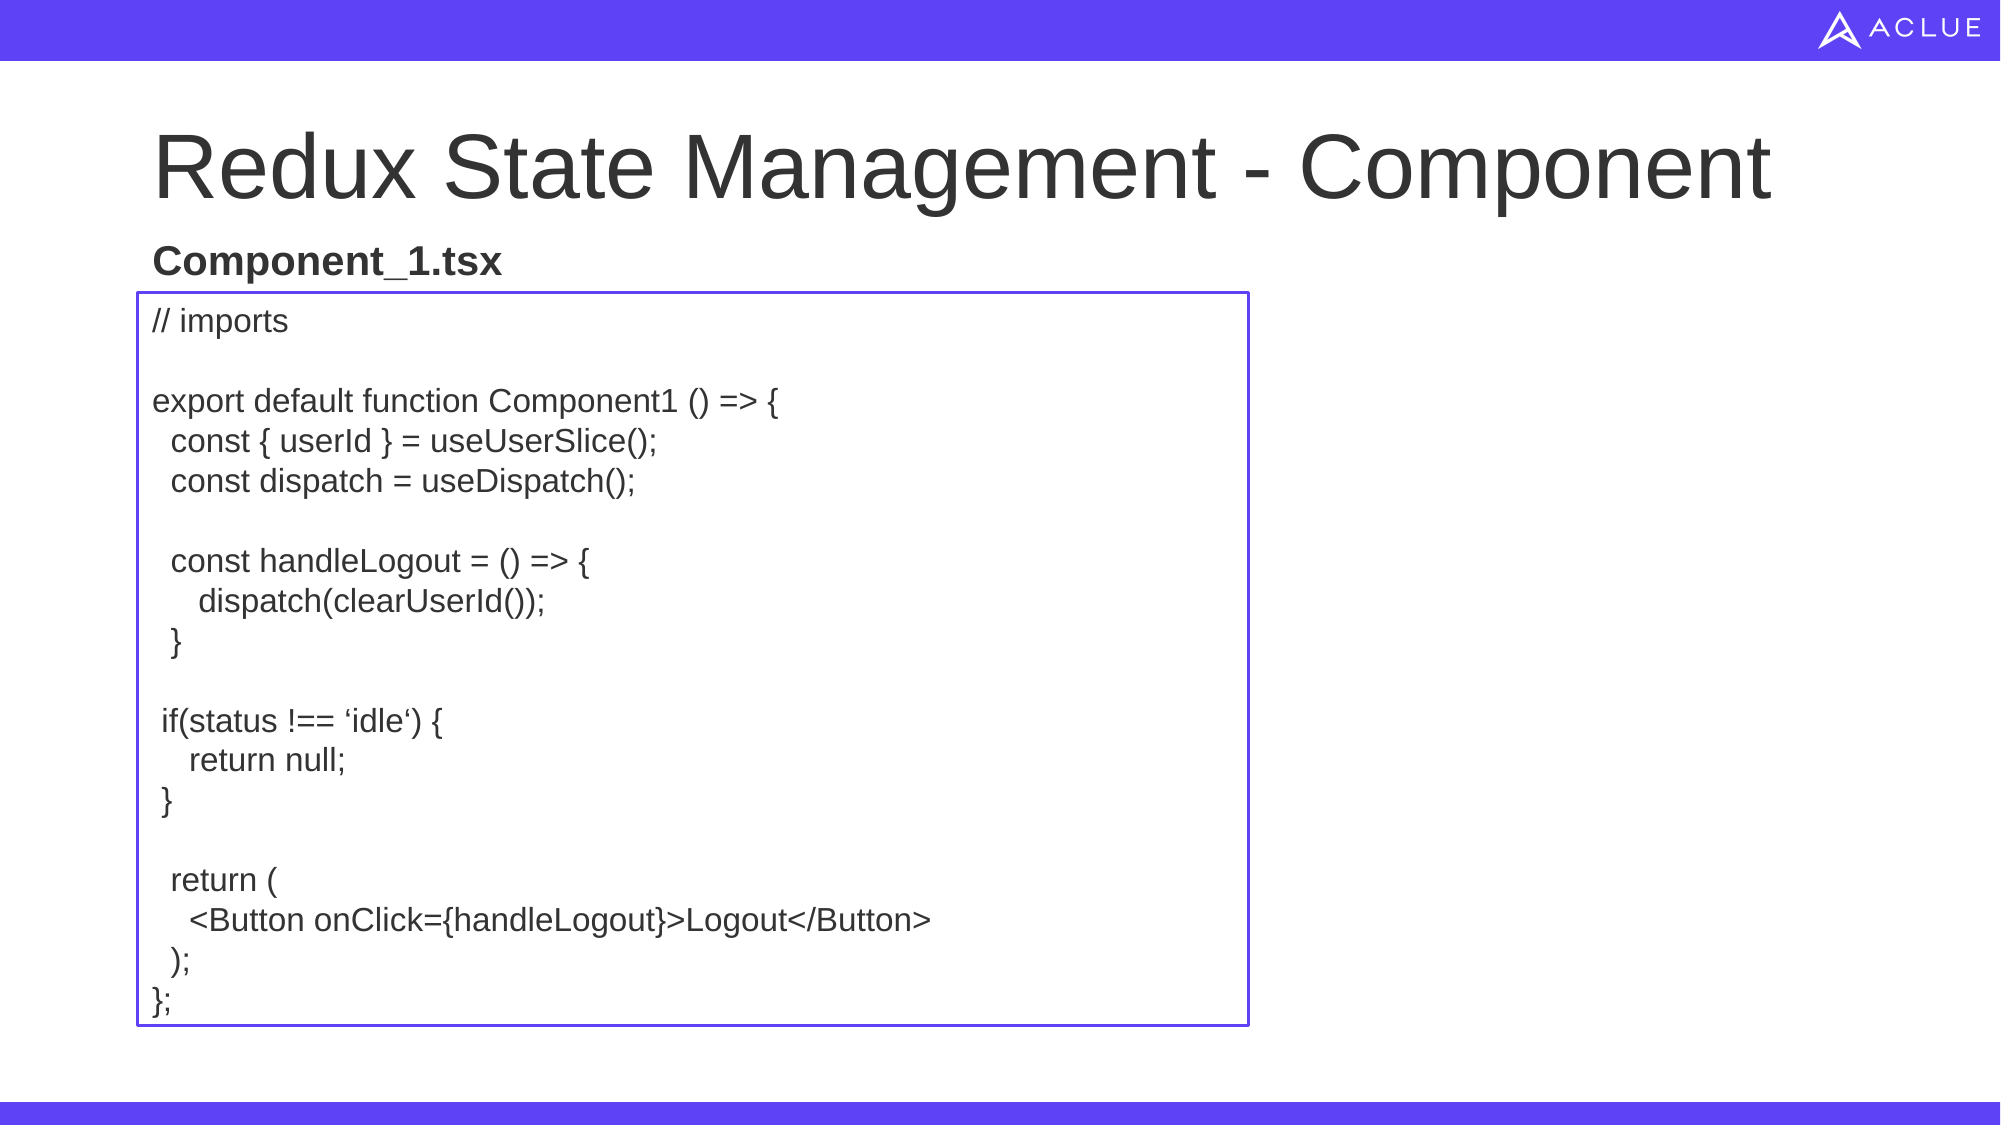

# Redux State Management - Component
Component_1.tsx
// imports

export default function Component1 () => {
  const { userId } = useUserSlice();
  const dispatch = useDispatch();

  const handleLogout = () => {
     dispatch(clearUserId());
  }

 if(status !== ‘idle‘) {
    return null;
 }

  return (
    <Button onClick={handleLogout}>Logout</Button>
  );
};